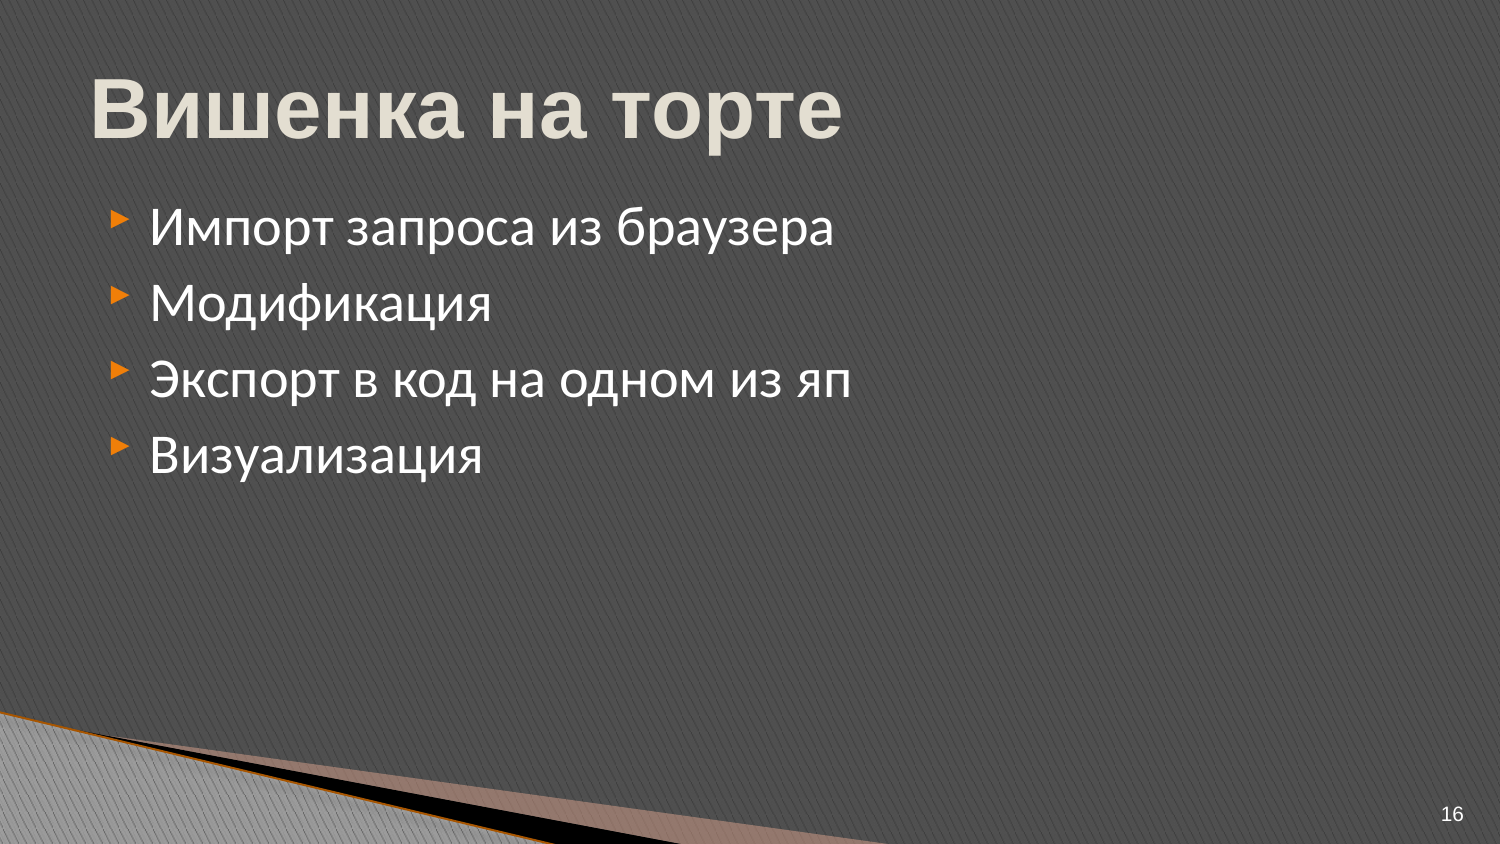

# Вишенка на торте
Импорт запроса из браузера
Модификация
Экспорт в код на одном из яп
Визуализация
16